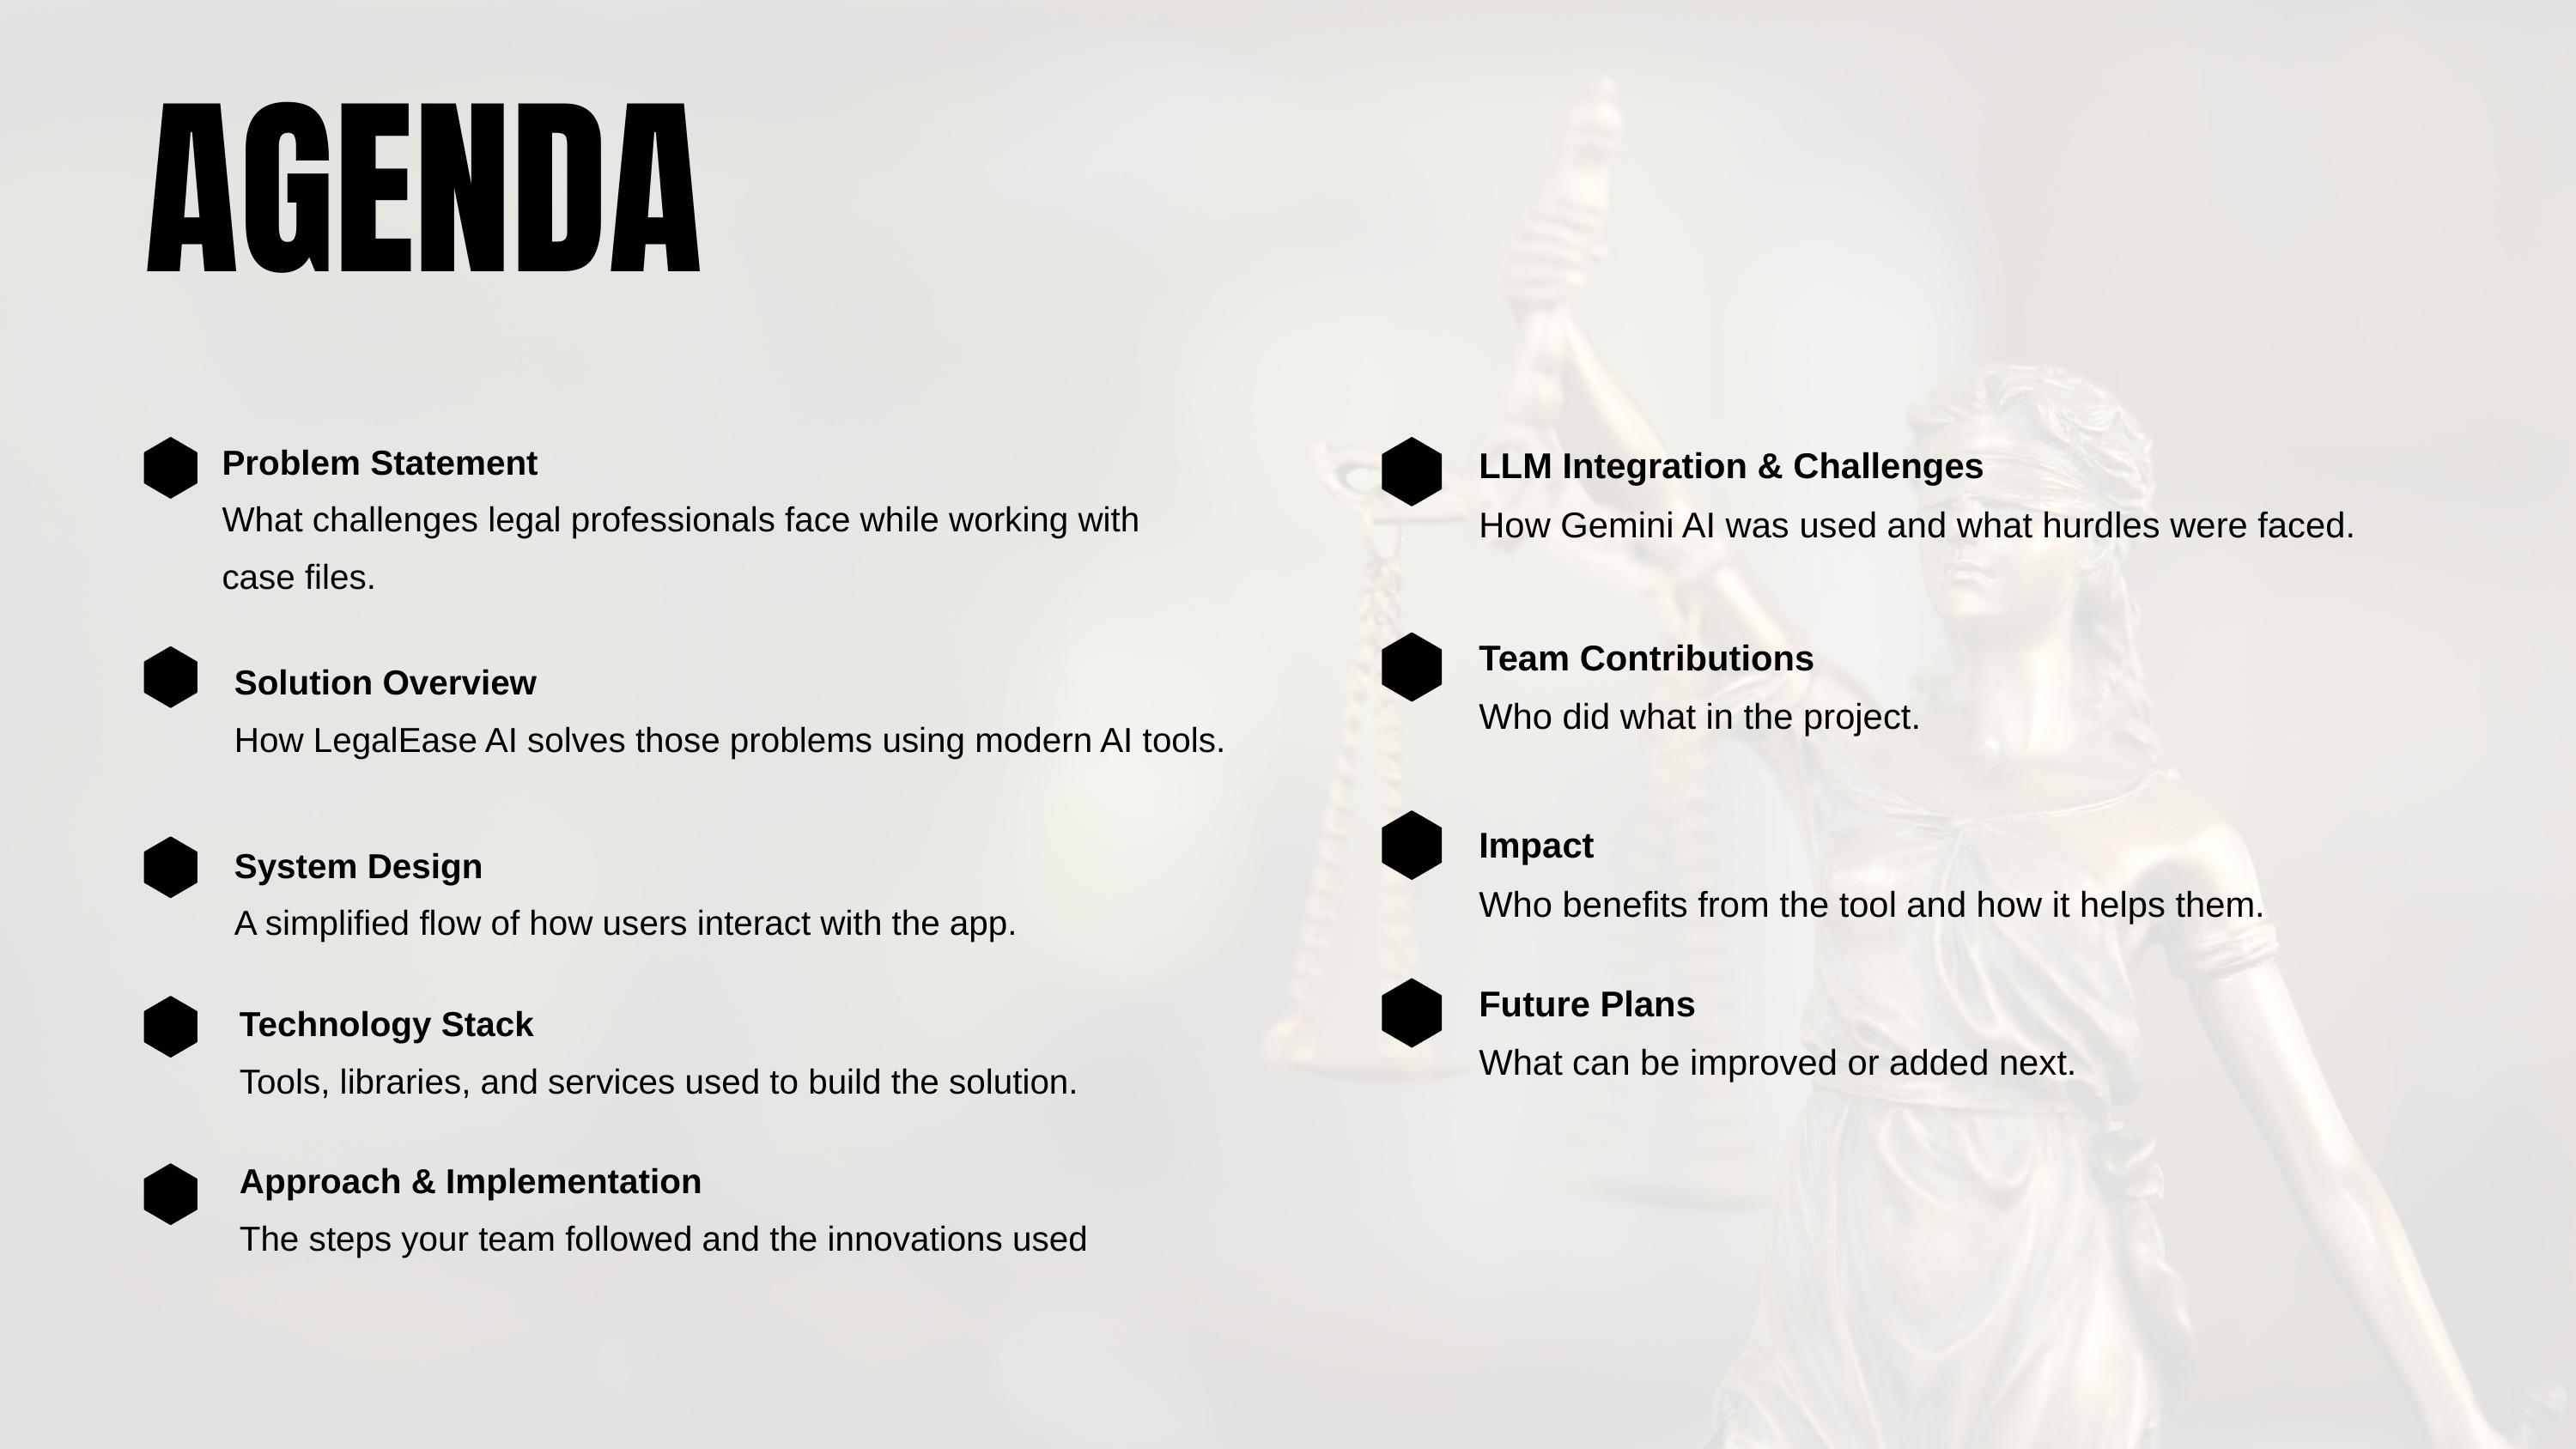

AGENDA
Problem Statement
What challenges legal professionals face while working with case files.
LLM Integration & Challenges
How Gemini AI was used and what hurdles were faced.

Team Contributions
Who did what in the project.

Solution Overview
How LegalEase AI solves those problems using modern AI tools.

Impact
Who benefits from the tool and how it helps them.

System Design
A simplified flow of how users interact with the app.

Future Plans
What can be improved or added next.

Technology Stack
Tools, libraries, and services used to build the solution.

Approach & Implementation
The steps your team followed and the innovations used